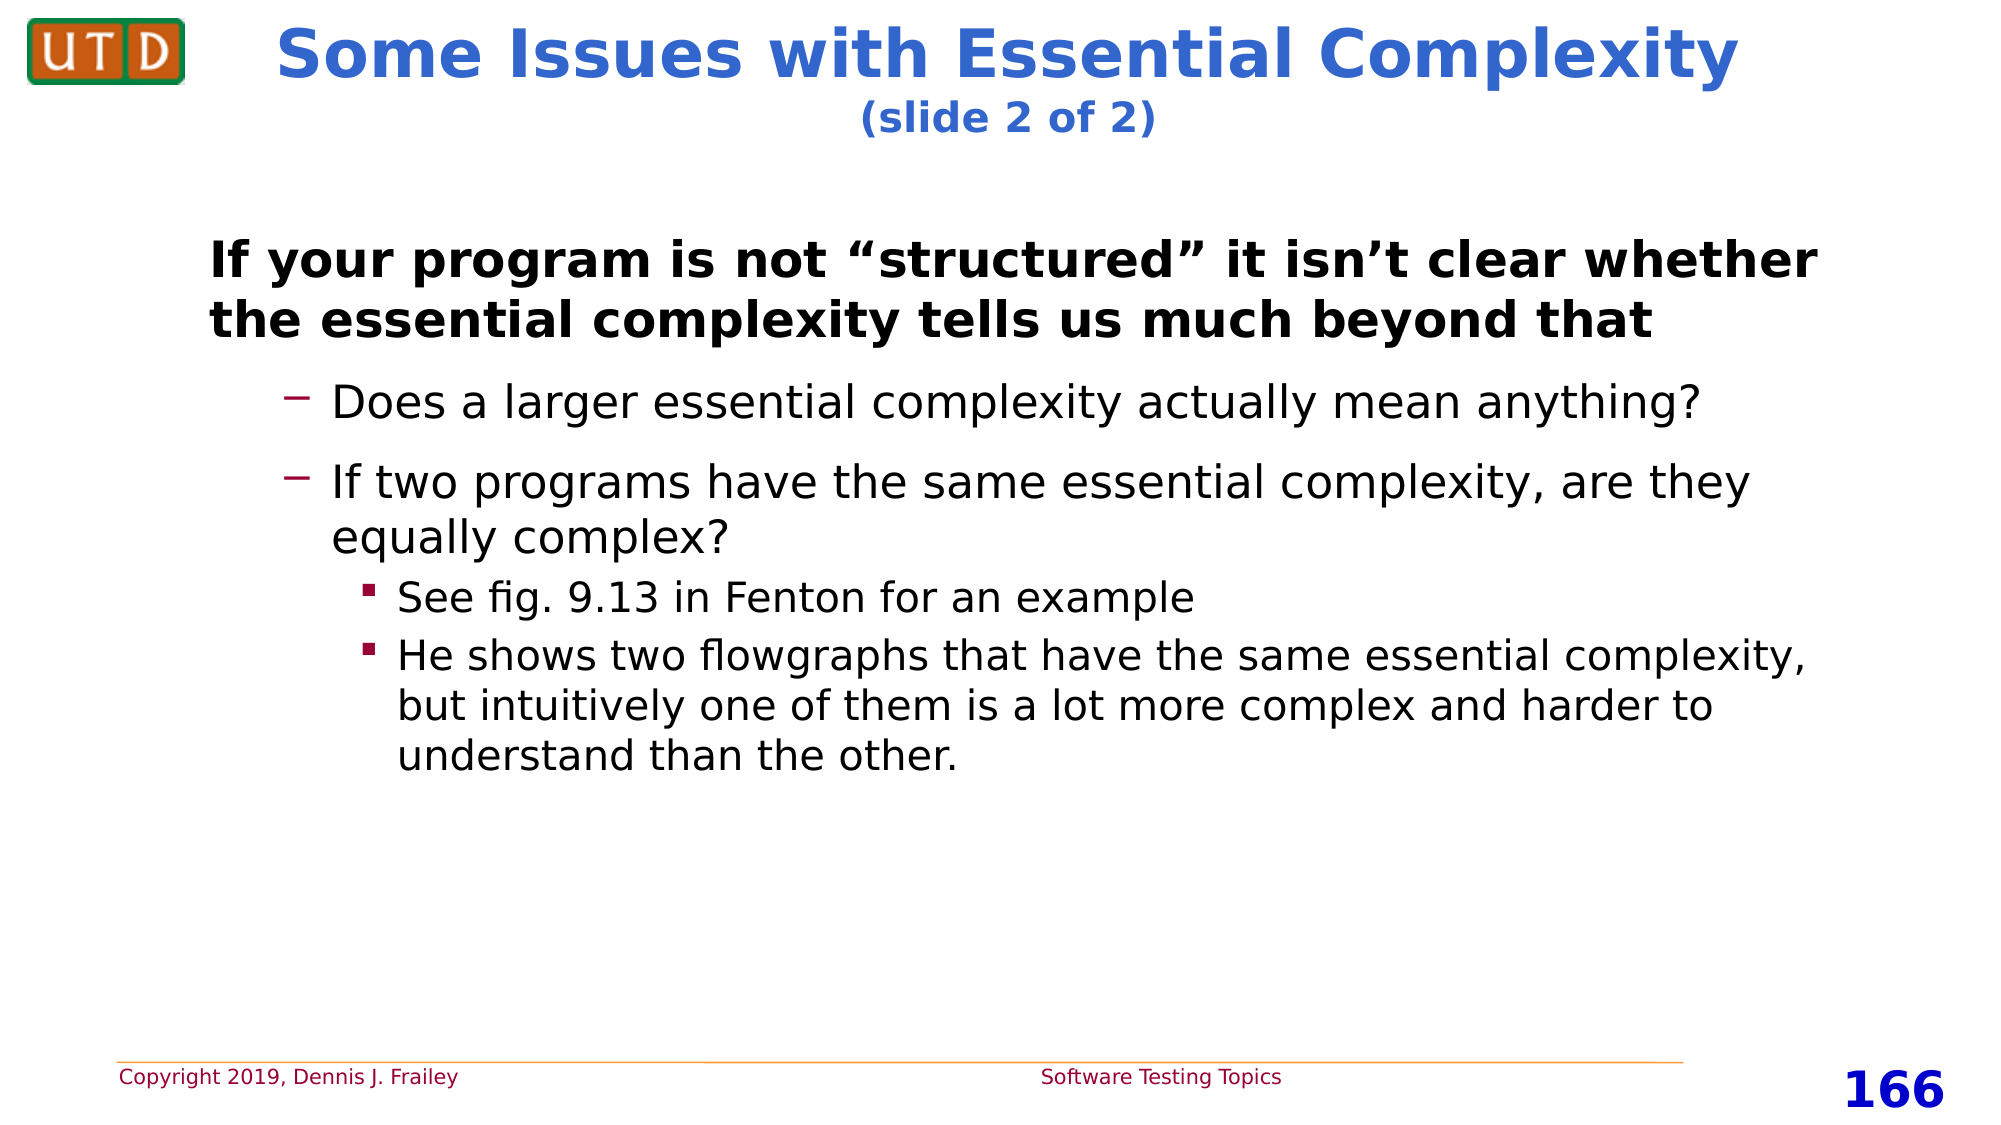

# Some Issues with Essential Complexity (slide 2 of 2)
If your program is not “structured” it isn’t clear whether the essential complexity tells us much beyond that
Does a larger essential complexity actually mean anything?
If two programs have the same essential complexity, are they equally complex?
See fig. 9.13 in Fenton for an example
He shows two flowgraphs that have the same essential complexity, but intuitively one of them is a lot more complex and harder to understand than the other.